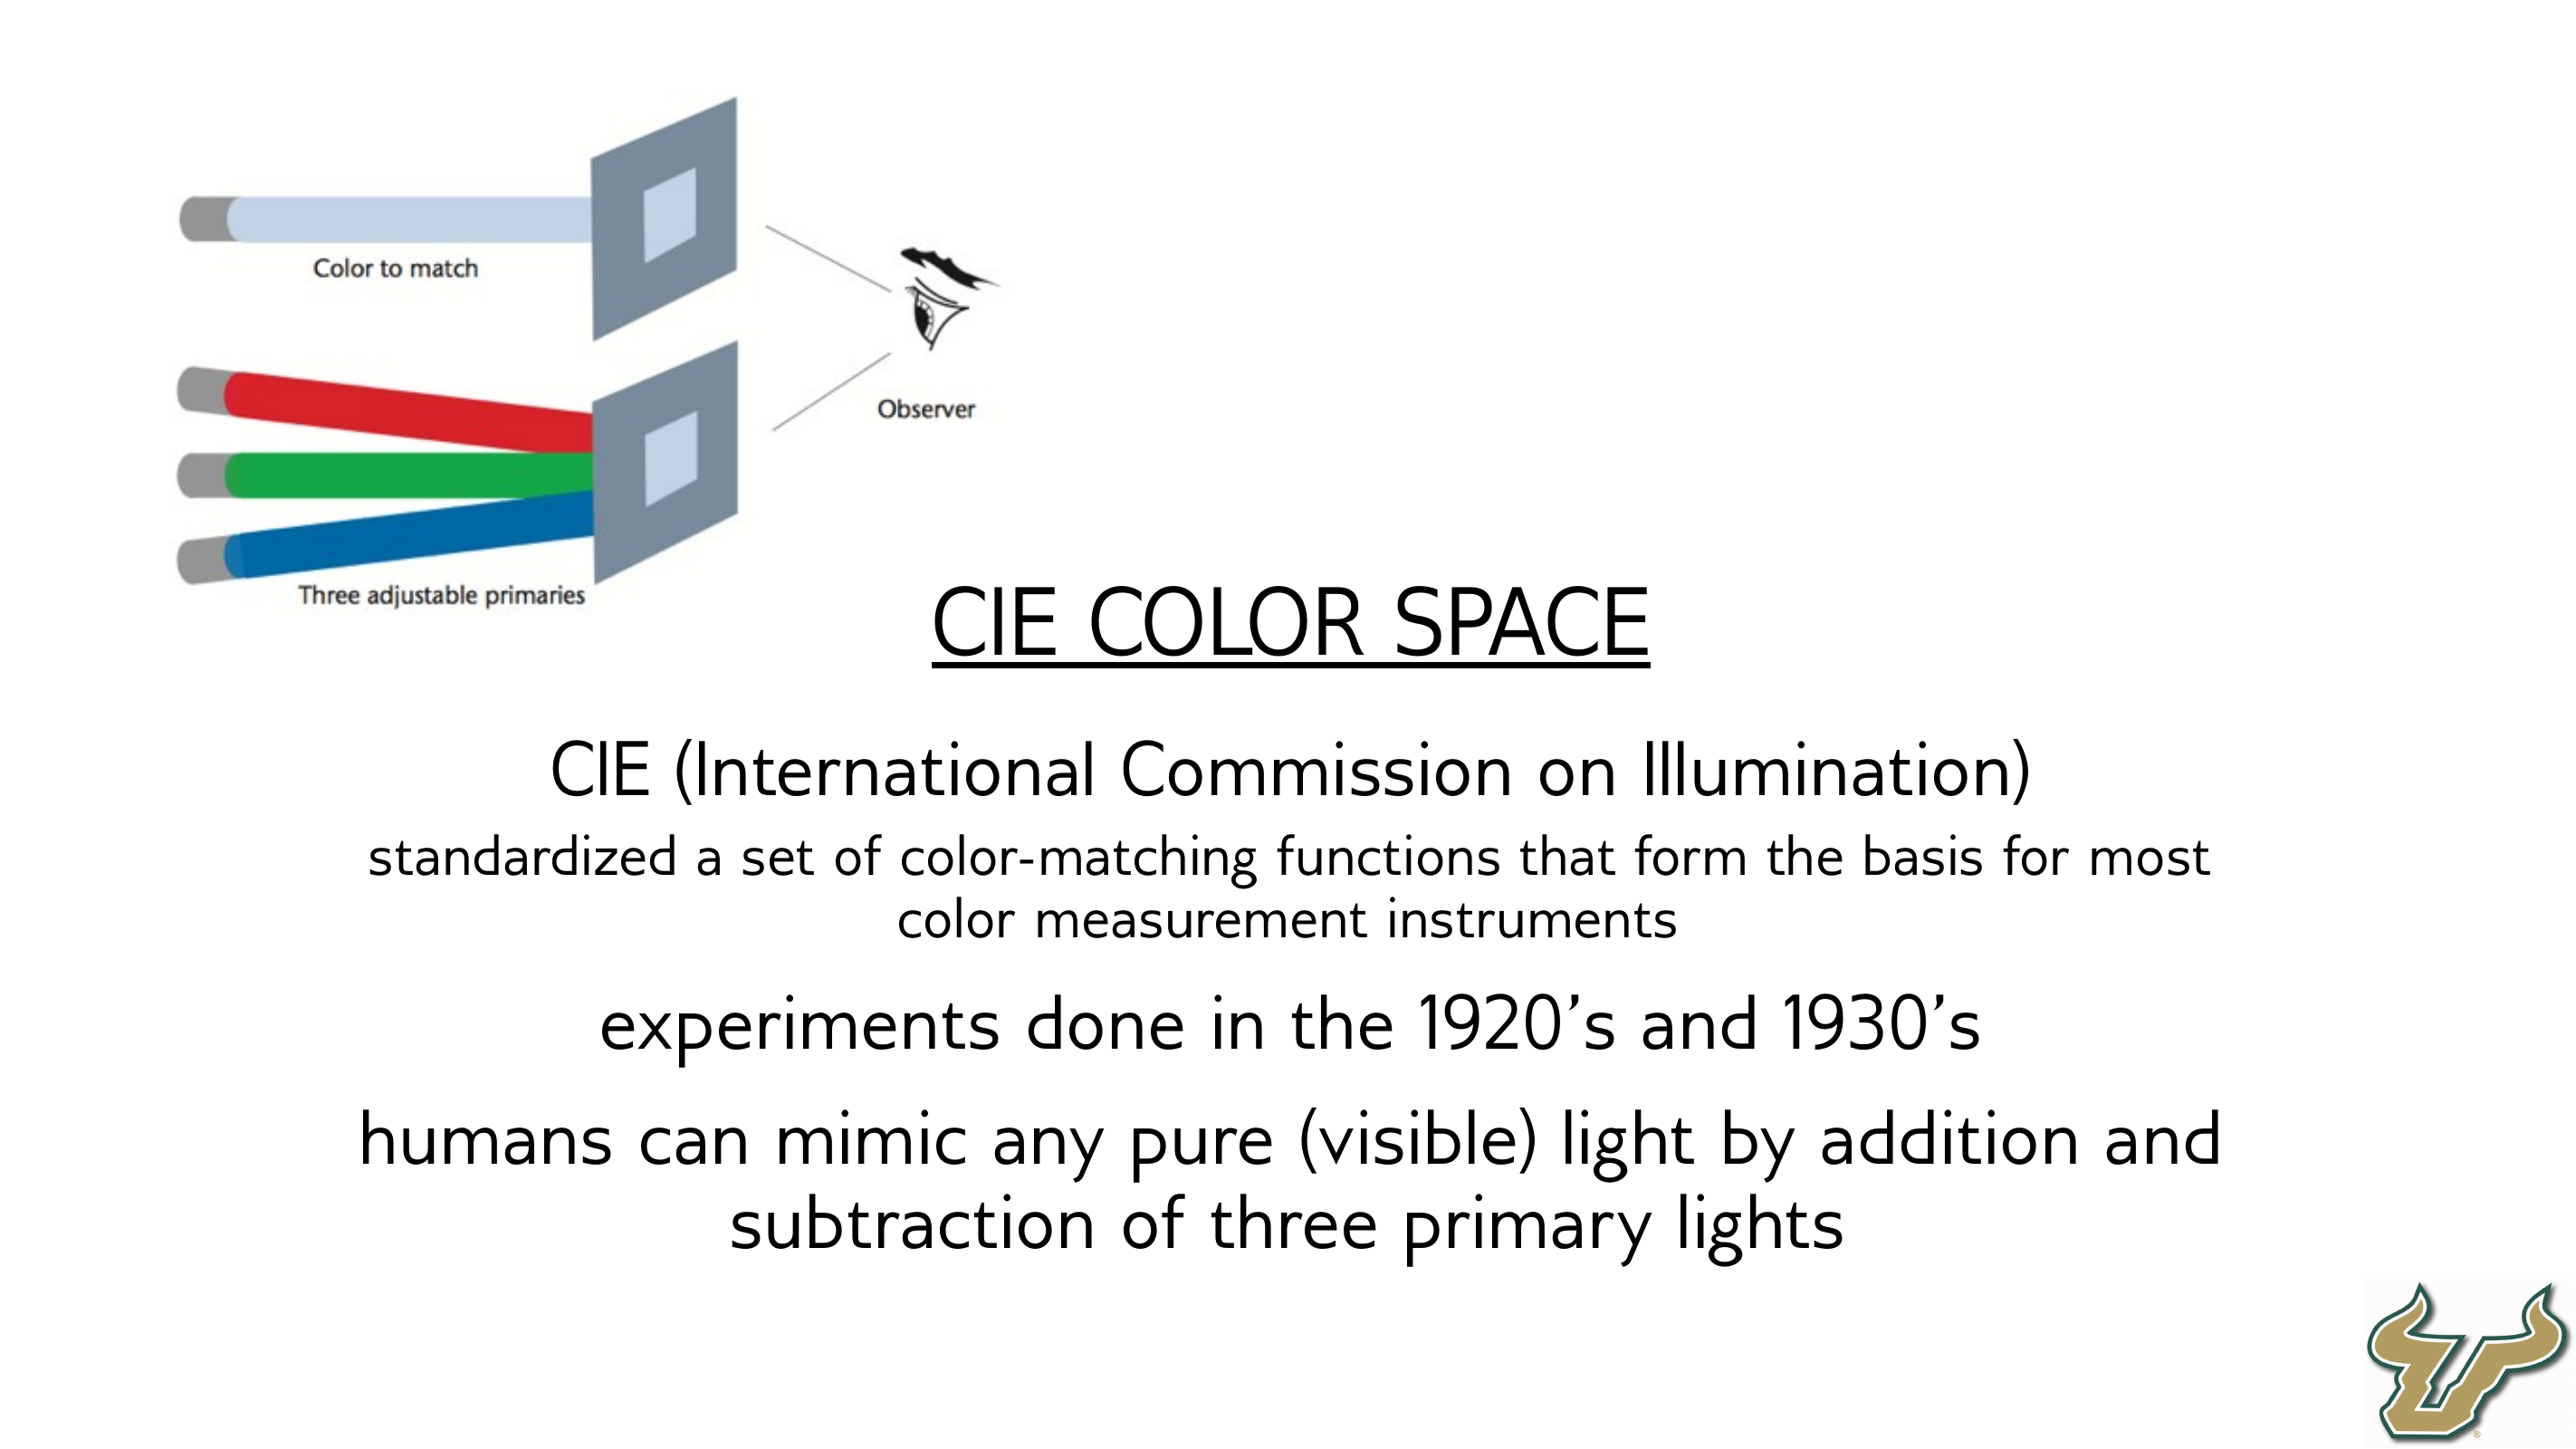

CIE color space
CIE (International Commission on Illumination)
standardized a set of color-matching functions that form the basis for most color measurement instruments
experiments done in the 1920’s and 1930’s
humans can mimic any pure (visible) light by addition and subtraction of three primary lights